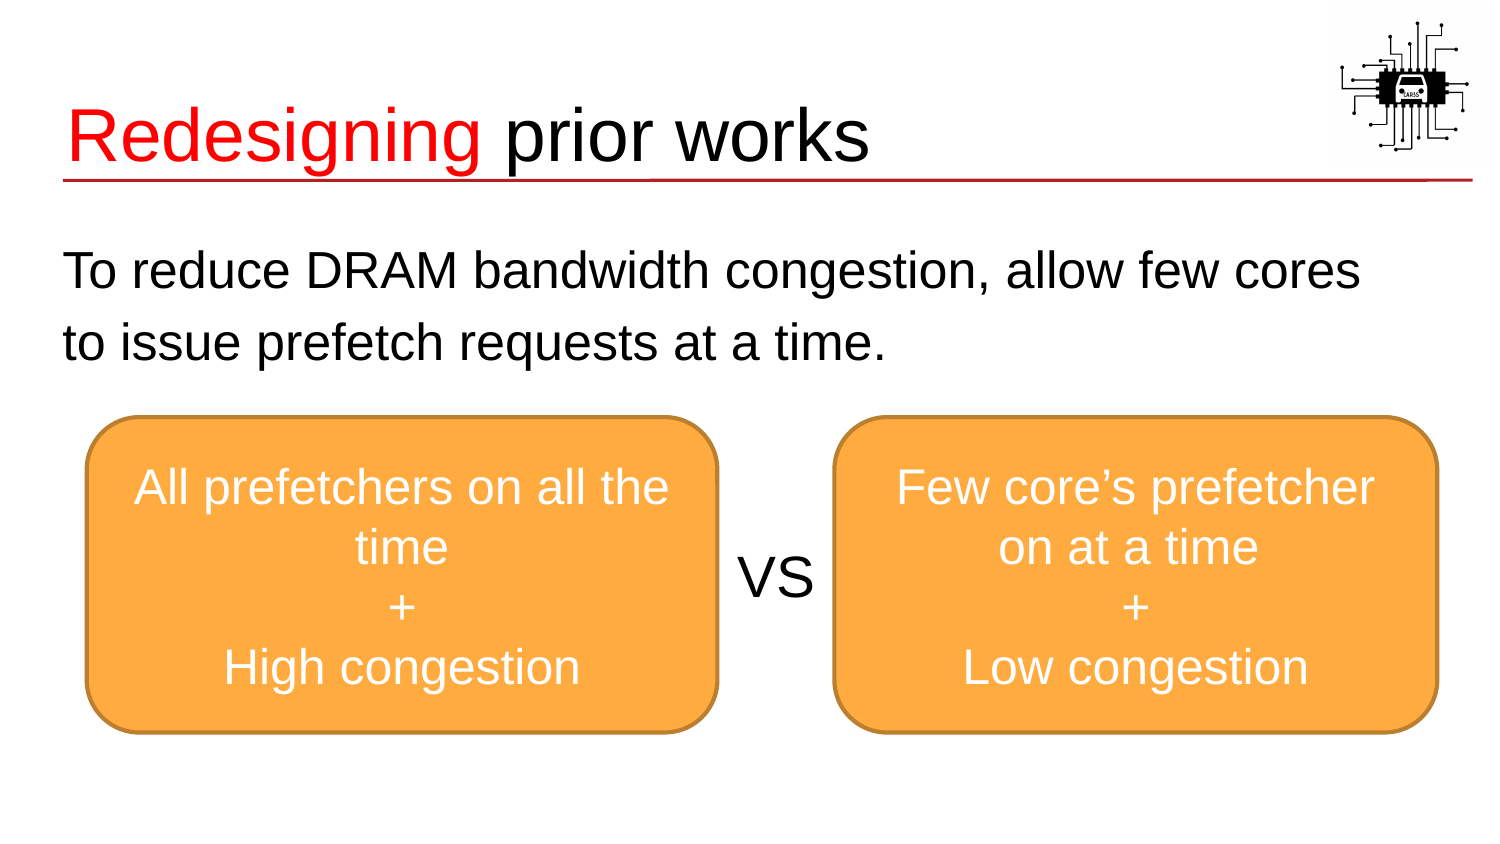

# Redesigning prior works
To reduce DRAM bandwidth congestion, allow few cores to issue prefetch requests at a time.
All prefetchers on all the time
+
High congestion
Few core’s prefetcher on at a time
+
Low congestion
VS
17